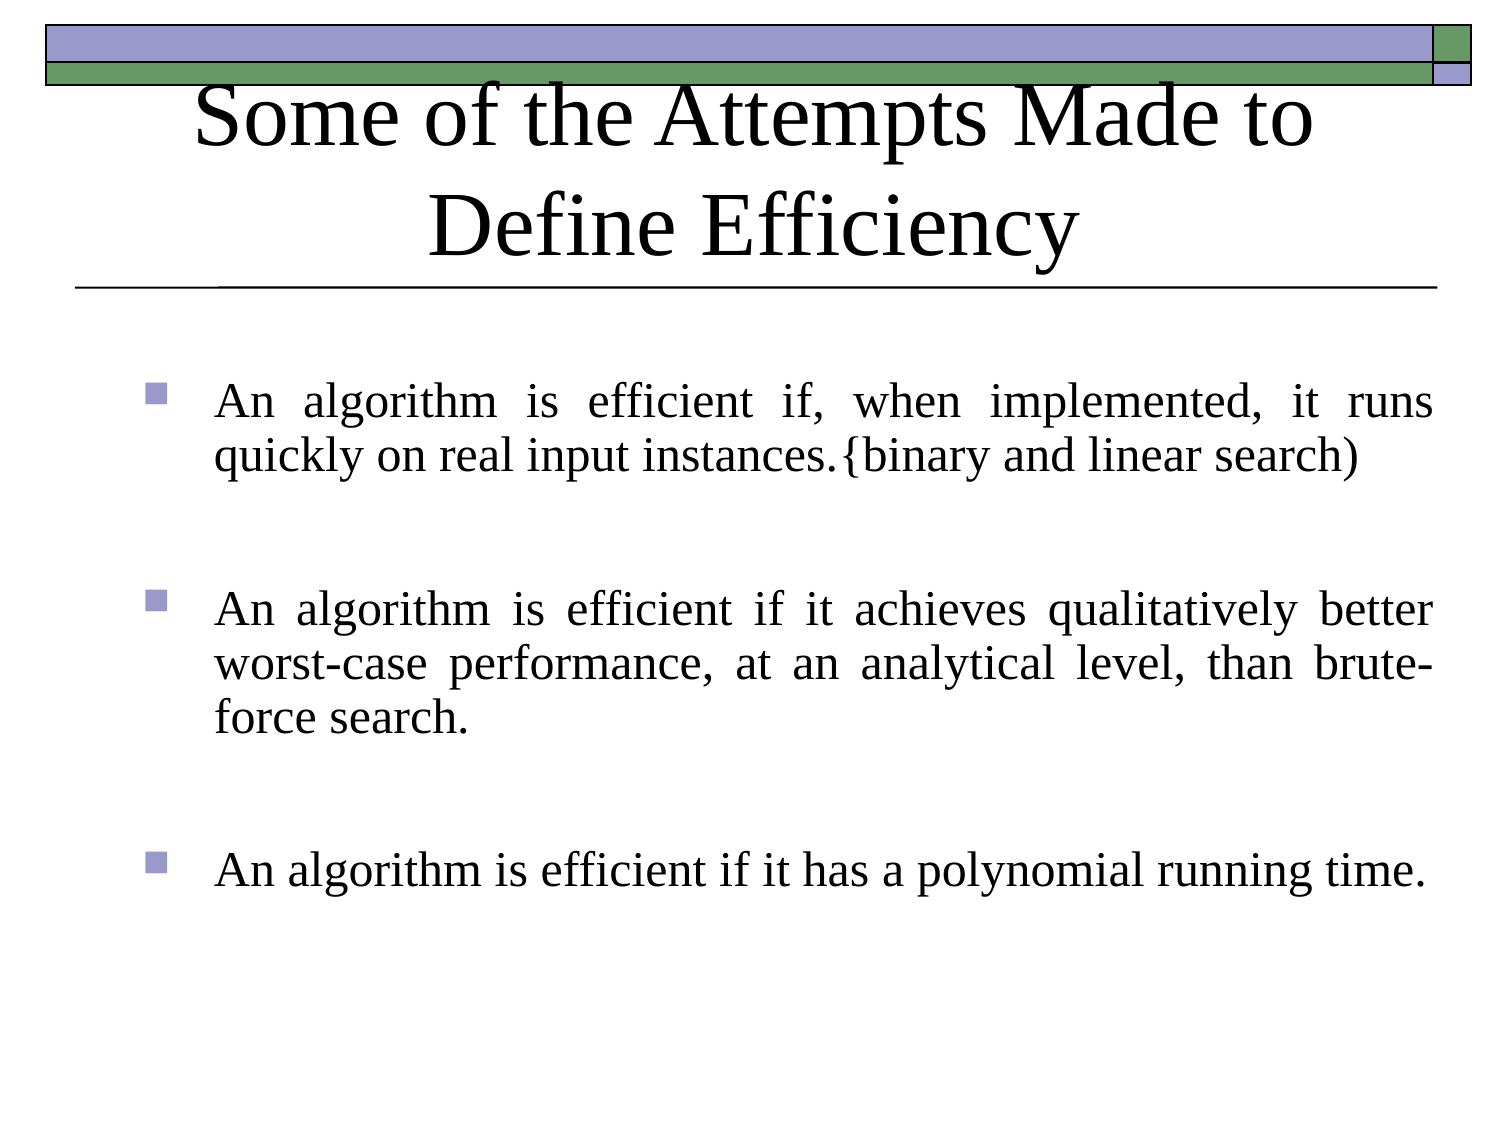

# Some of the Attempts Made to Define Efficiency

An algorithm is efficient if, when implemented, it runs quickly on real input instances.{binary and linear search)

An algorithm is efficient if it achieves qualitatively better worst-case performance, at an analytical level, than brute-force search.

An algorithm is efficient if it has a polynomial running time.